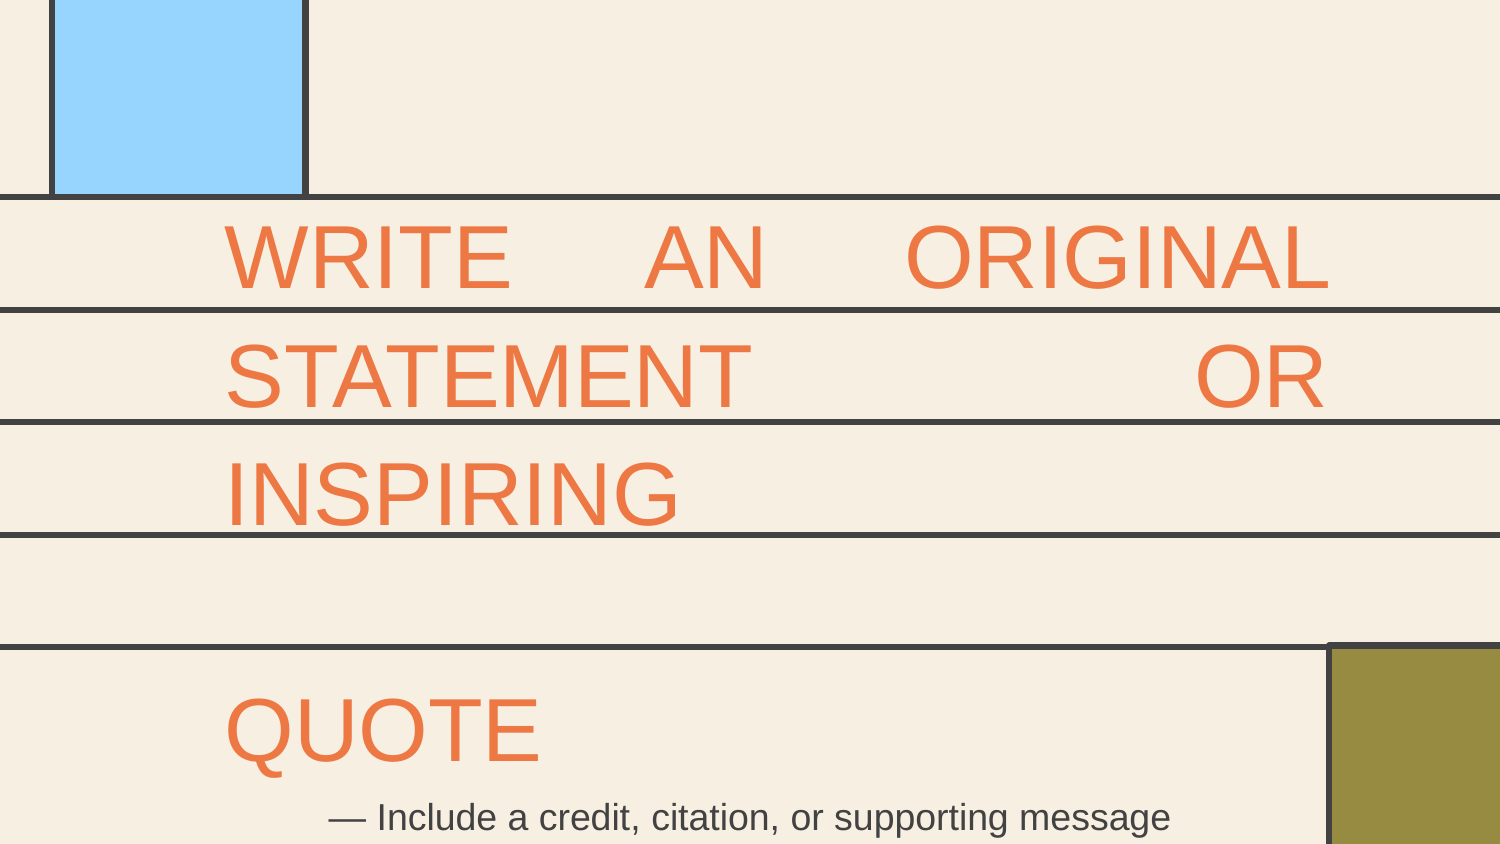

WRITE AN ORIGINAL STATEMENT OR INSPIRING

QUOTE

— Include a credit, citation, or supporting message